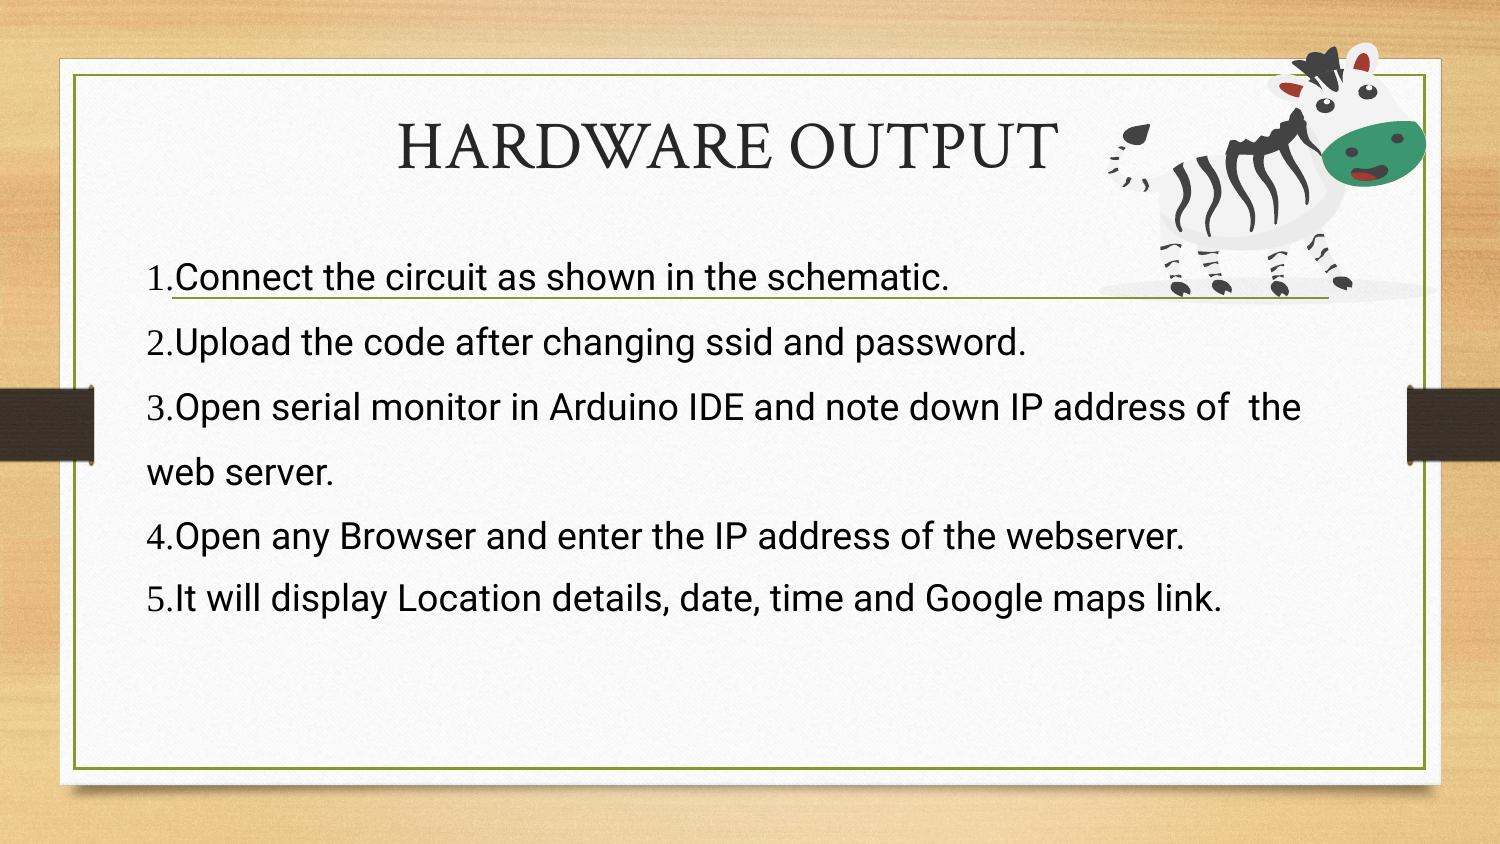

# HARDWARE OUTPUT

1.Connect the circuit as shown in the schematic.
2.Upload the code after changing ssid and password.
3.Open serial monitor in Arduino IDE and note down IP address of  the
web server.
4.Open any Browser and enter the IP address of the webserver.
5.It will display Location details, date, time and Google maps link.